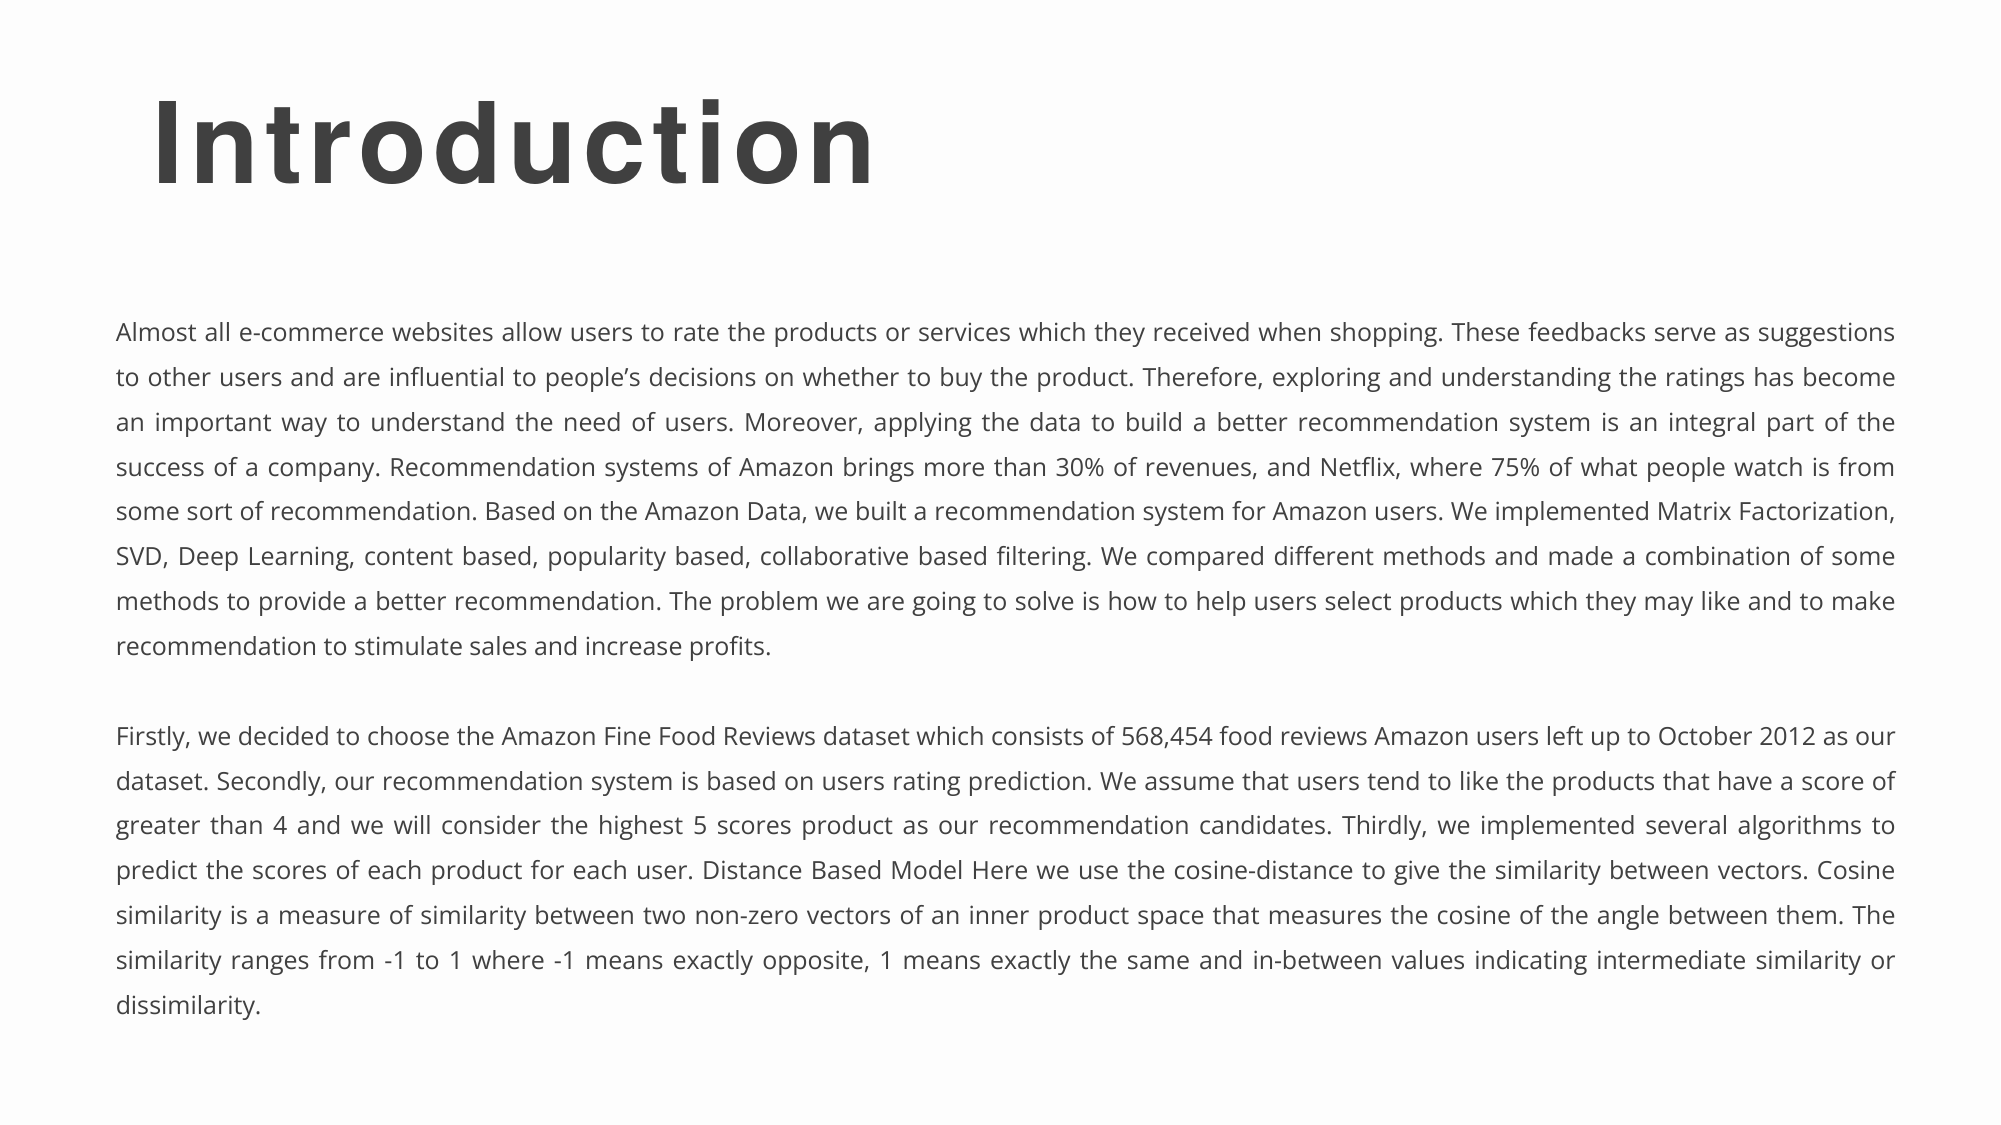

Introduction
Almost all e-commerce websites allow users to rate the products or services which they received when shopping. These feedbacks serve as suggestions to other users and are influential to people’s decisions on whether to buy the product. Therefore, exploring and understanding the ratings has become an important way to understand the need of users. Moreover, applying the data to build a better recommendation system is an integral part of the success of a company. Recommendation systems of Amazon brings more than 30% of revenues, and Netflix, where 75% of what people watch is from some sort of recommendation. Based on the Amazon Data, we built a recommendation system for Amazon users. We implemented Matrix Factorization, SVD, Deep Learning, content based, popularity based, collaborative based filtering. We compared different methods and made a combination of some methods to provide a better recommendation. The problem we are going to solve is how to help users select products which they may like and to make recommendation to stimulate sales and increase profits.

Firstly, we decided to choose the Amazon Fine Food Reviews dataset which consists of 568,454 food reviews Amazon users left up to October 2012 as our dataset. Secondly, our recommendation system is based on users rating prediction. We assume that users tend to like the products that have a score of greater than 4 and we will consider the highest 5 scores product as our recommendation candidates. Thirdly, we implemented several algorithms to predict the scores of each product for each user. Distance Based Model Here we use the cosine-distance to give the similarity between vectors. Cosine similarity is a measure of similarity between two non-zero vectors of an inner product space that measures the cosine of the angle between them. The similarity ranges from -1 to 1 where -1 means exactly opposite, 1 means exactly the same and in-between values indicating intermediate similarity or dissimilarity.